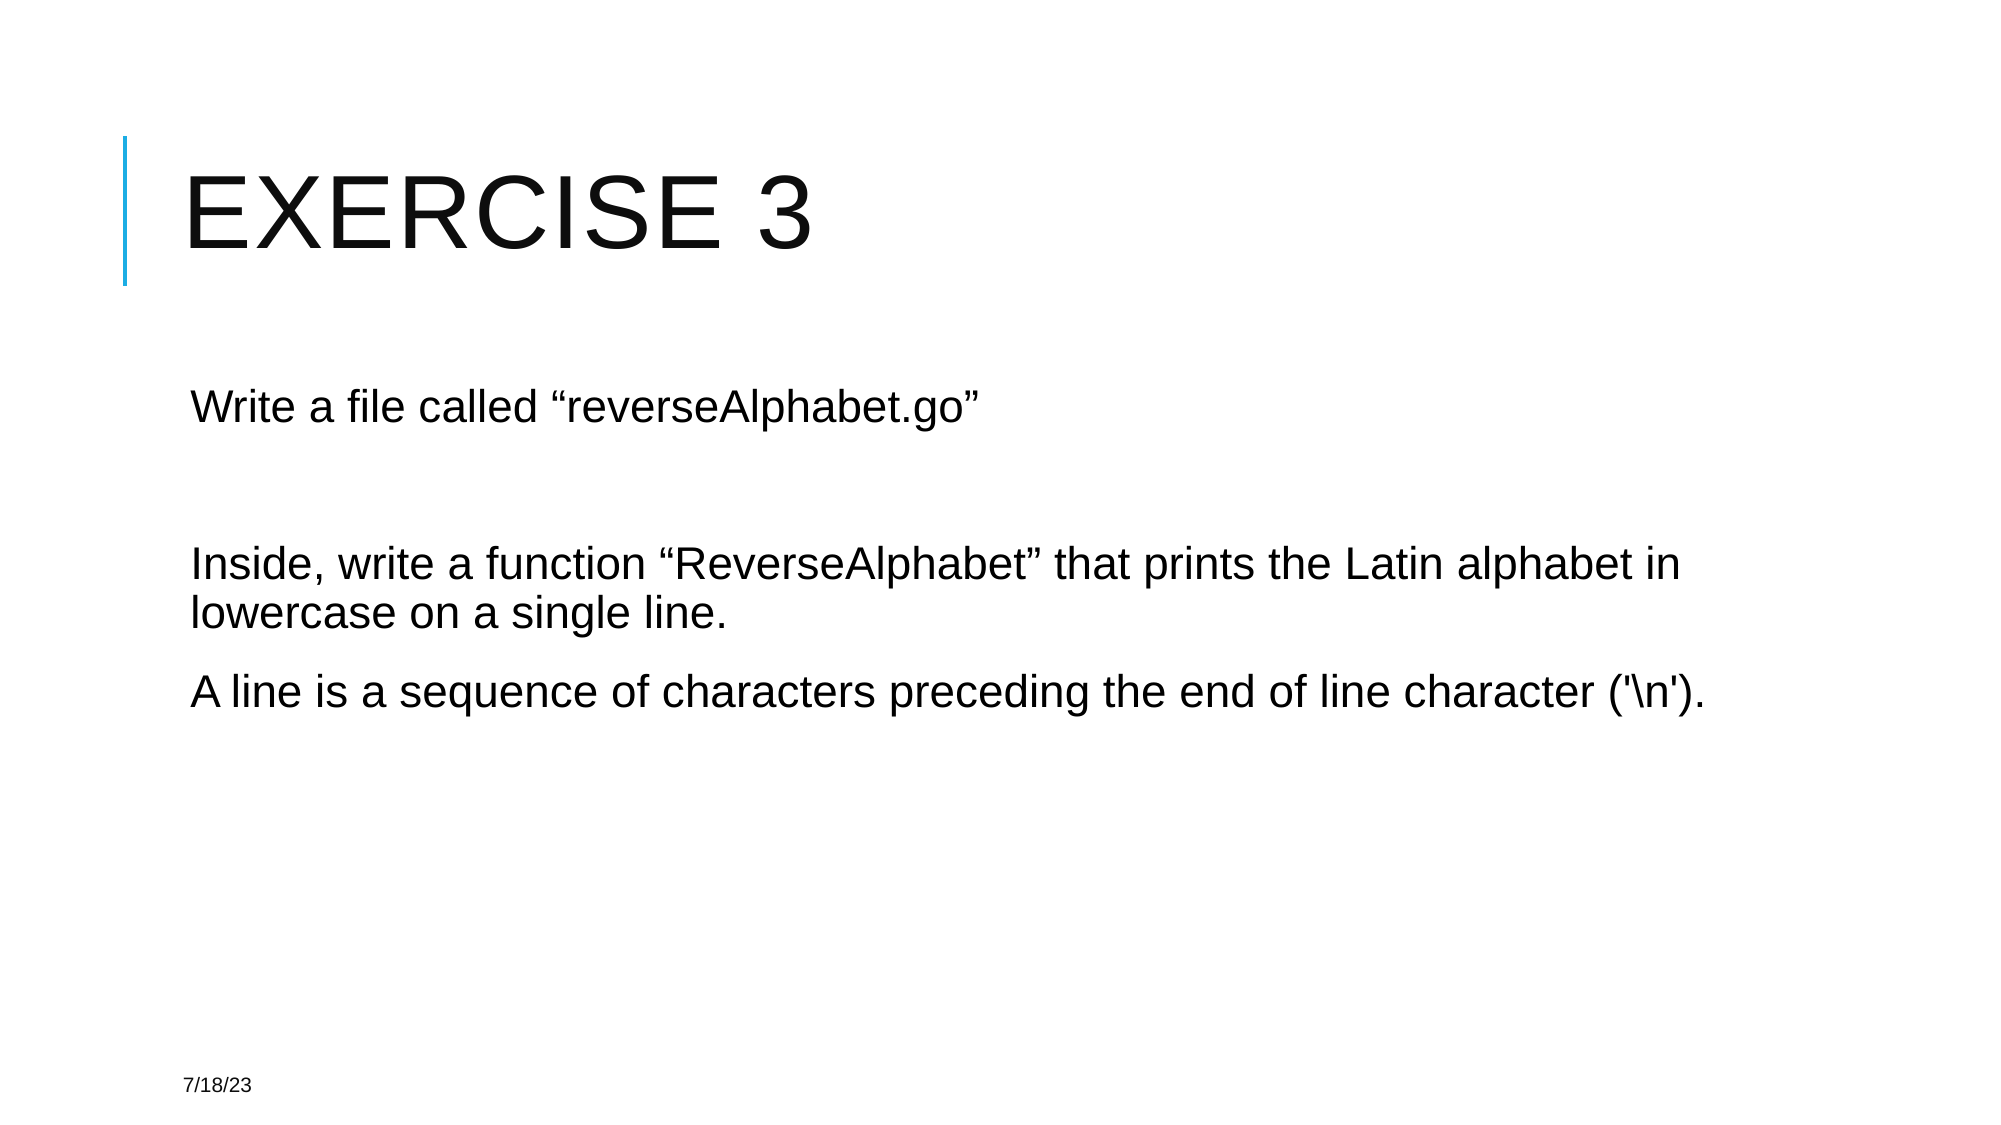

# Exercise 3
Write a file called “reverseAlphabet.go”

Inside, write a function “ReverseAlphabet” that prints the Latin alphabet in lowercase on a single line.
A line is a sequence of characters preceding the end of line character ('\n').

7/18/23